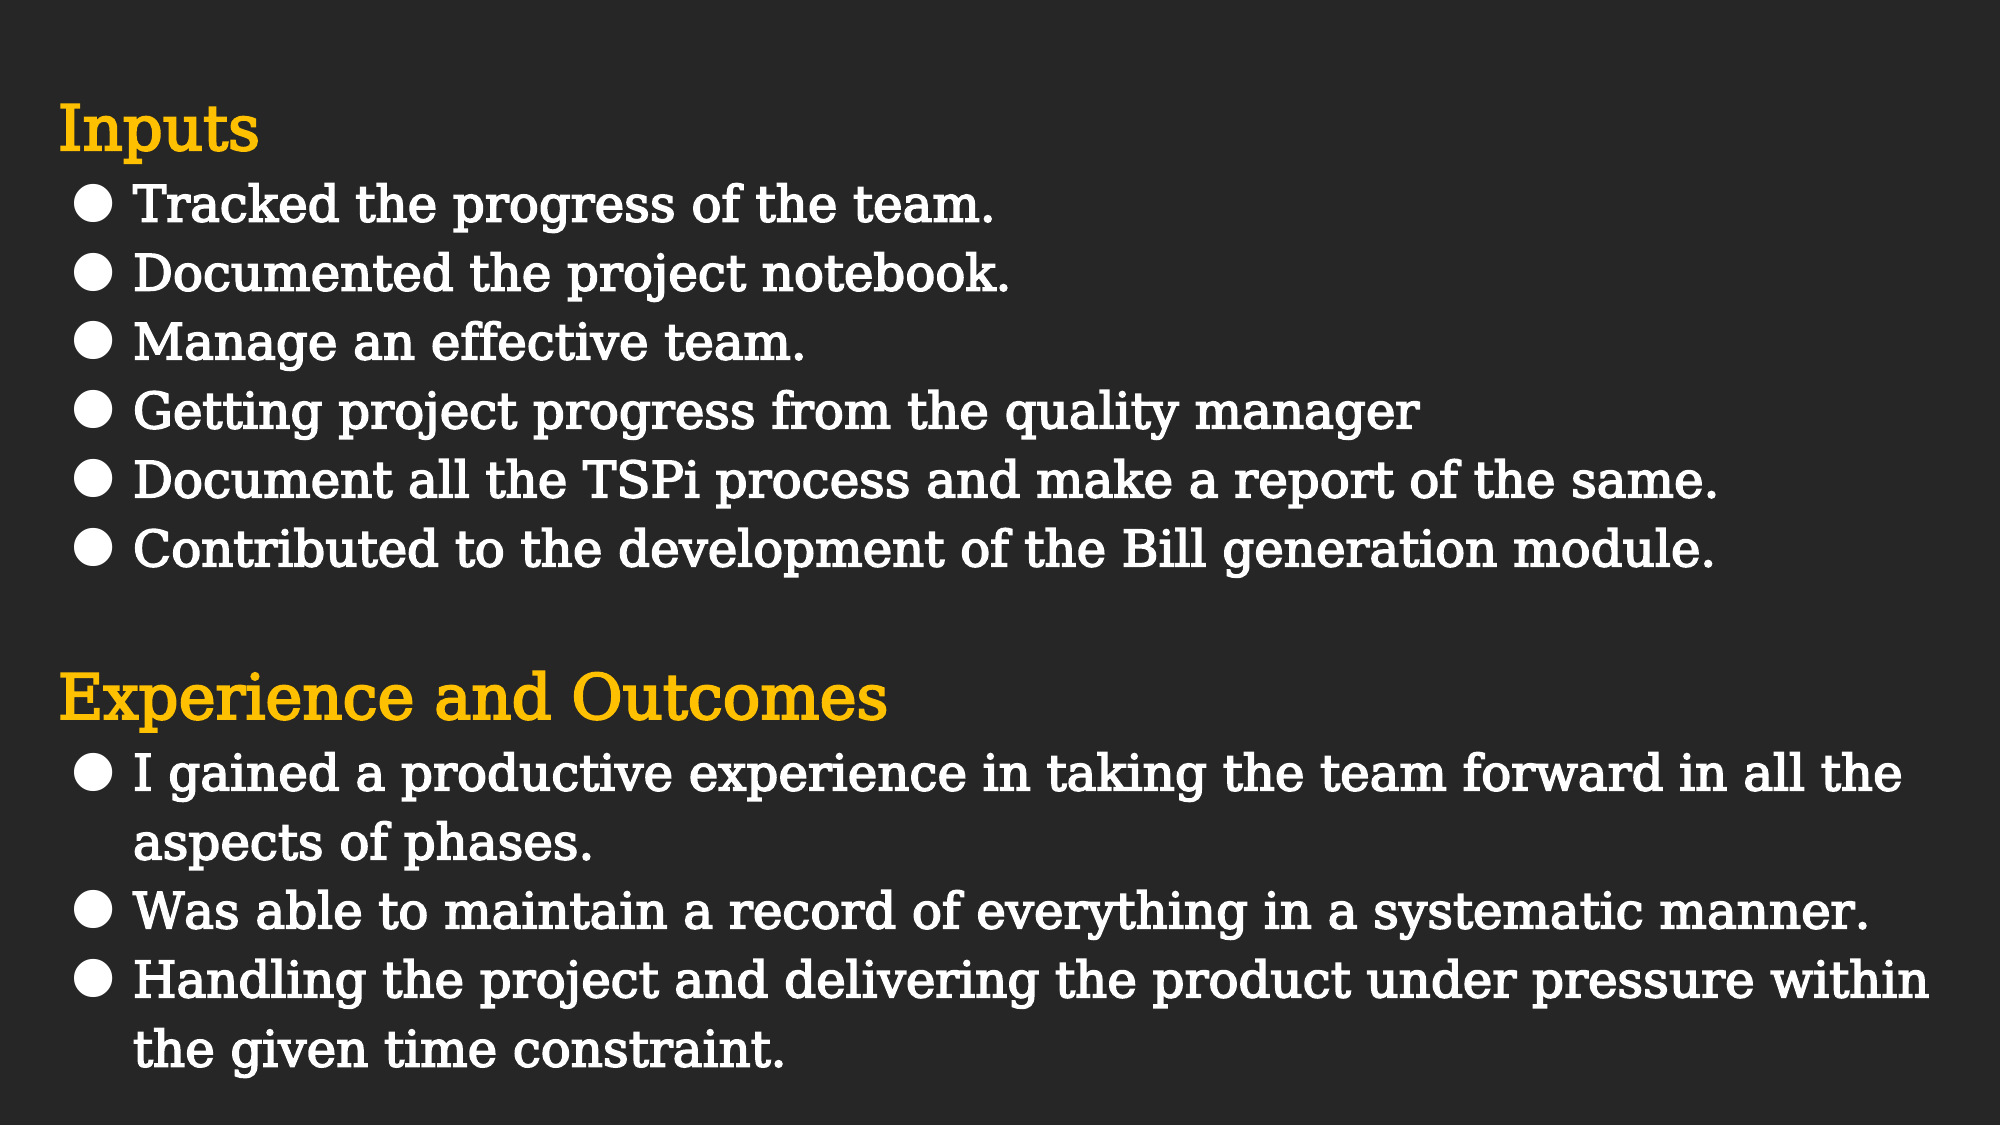

Inputs
Tracked the progress of the team.
Documented the project notebook.
Manage an effective team.
Getting project progress from the quality manager
Document all the TSPi process and make a report of the same.
Contributed to the development of the Bill generation module.

Experience and Outcomes
I gained a productive experience in taking the team forward in all the aspects of phases.
Was able to maintain a record of everything in a systematic manner.
Handling the project and delivering the product under pressure within the given time constraint.